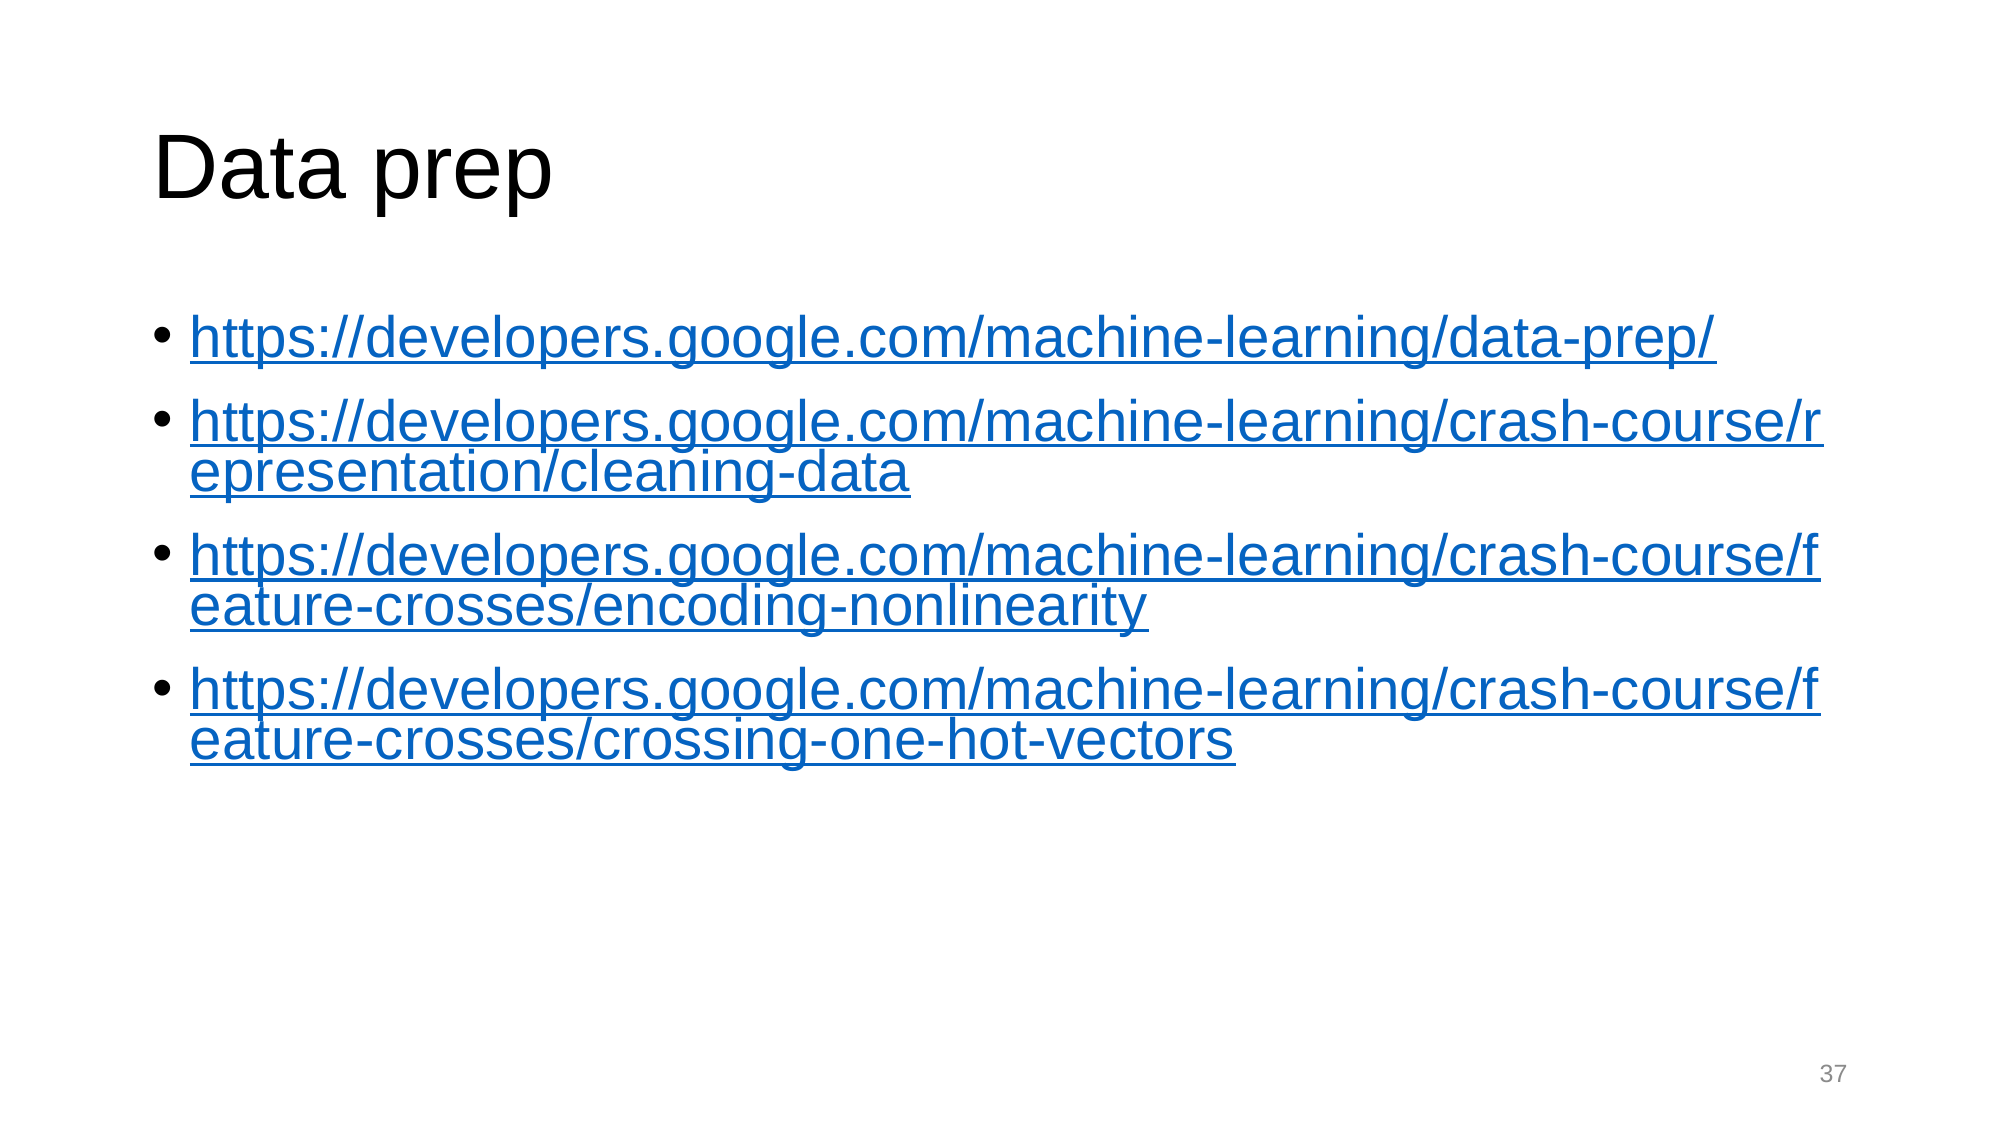

# Data prep
https://developers.google.com/machine-learning/data-prep/
https://developers.google.com/machine-learning/crash-course/representation/cleaning-data
https://developers.google.com/machine-learning/crash-course/feature-crosses/encoding-nonlinearity
https://developers.google.com/machine-learning/crash-course/feature-crosses/crossing-one-hot-vectors
37